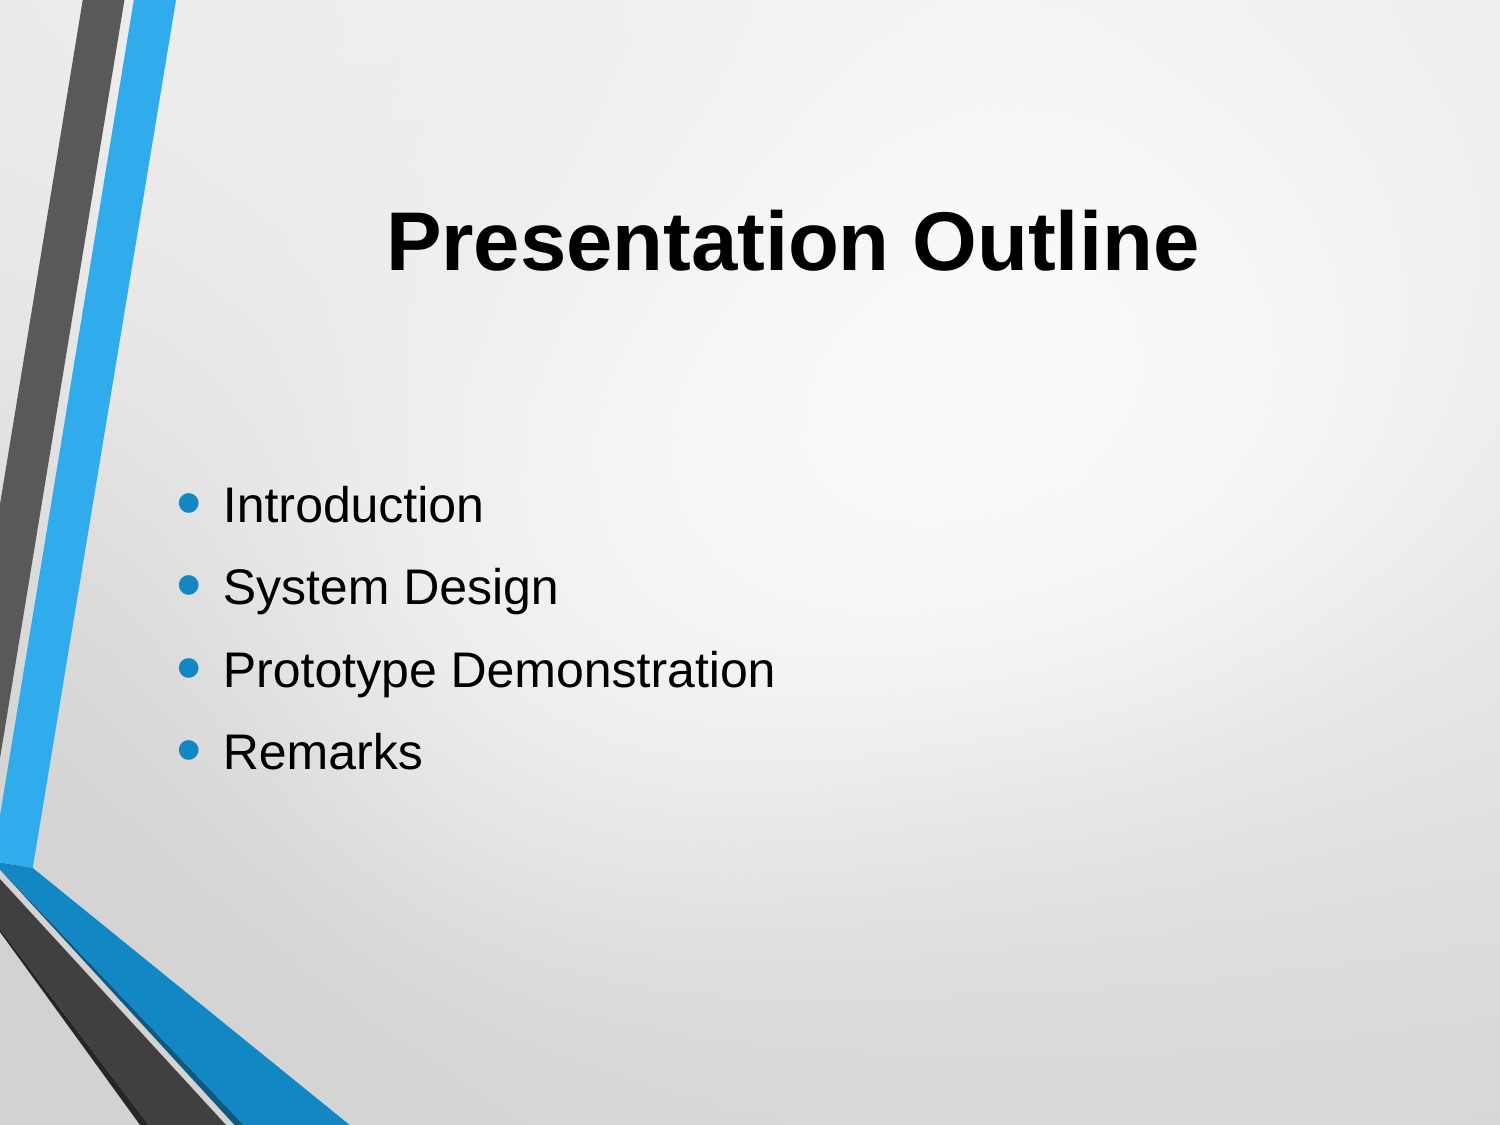

# Presentation Outline
Introduction
System Design
Prototype Demonstration
Remarks